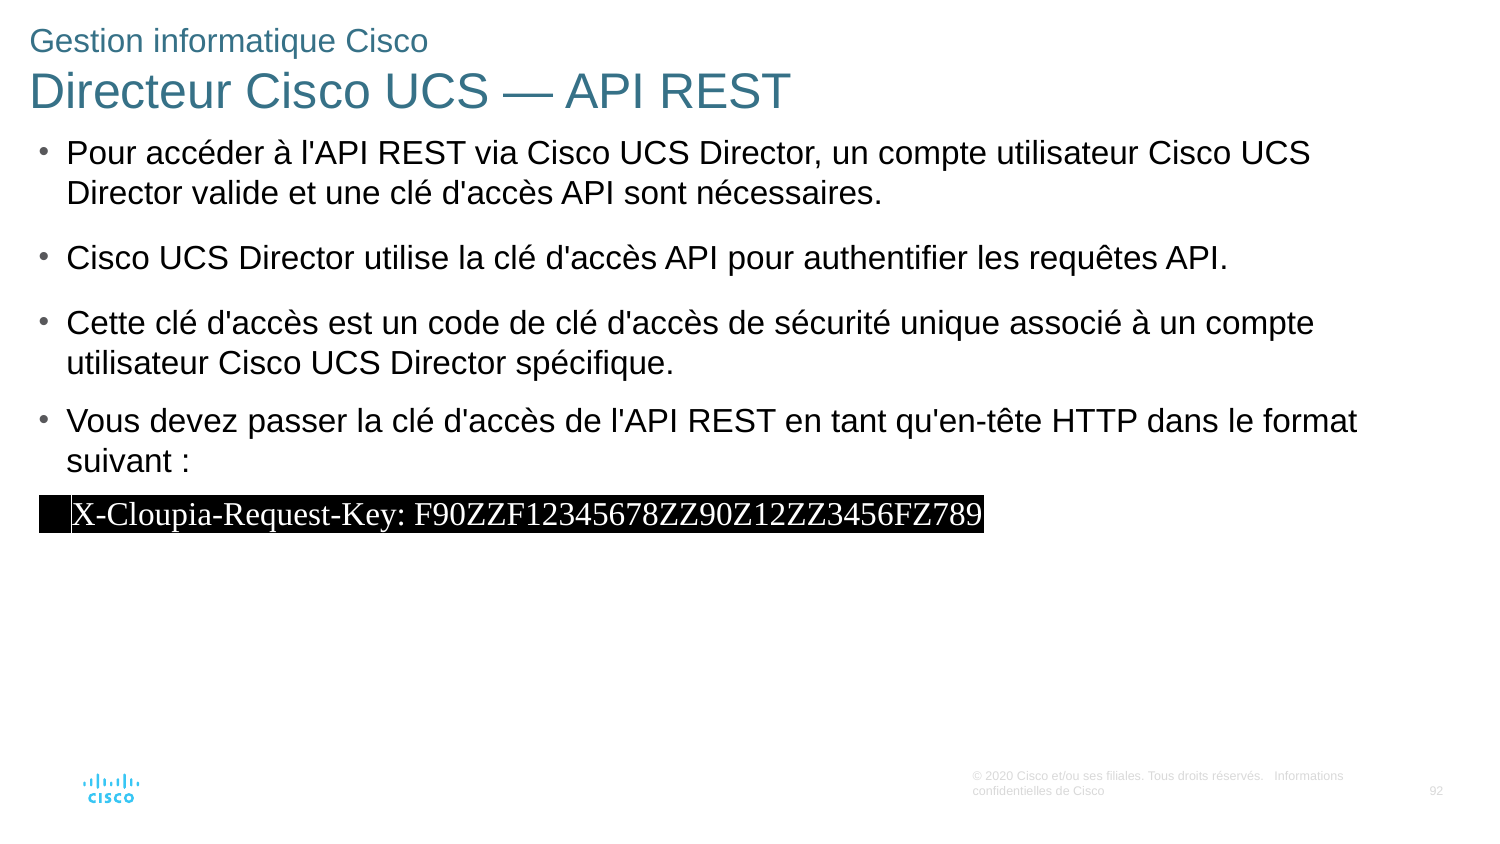

# Gestion informatique Cisco Directeur Cisco UCS — API REST
Pour accéder à l'API REST via Cisco UCS Director, un compte utilisateur Cisco UCS Director valide et une clé d'accès API sont nécessaires.
Cisco UCS Director utilise la clé d'accès API pour authentifier les requêtes API.
Cette clé d'accès est un code de clé d'accès de sécurité unique associé à un compte utilisateur Cisco UCS Director spécifique.
Vous devez passer la clé d'accès de l'API REST en tant qu'en-tête HTTP dans le format suivant :
    X-Cloupia-Request-Key: F90ZZF12345678ZZ90Z12ZZ3456FZ789